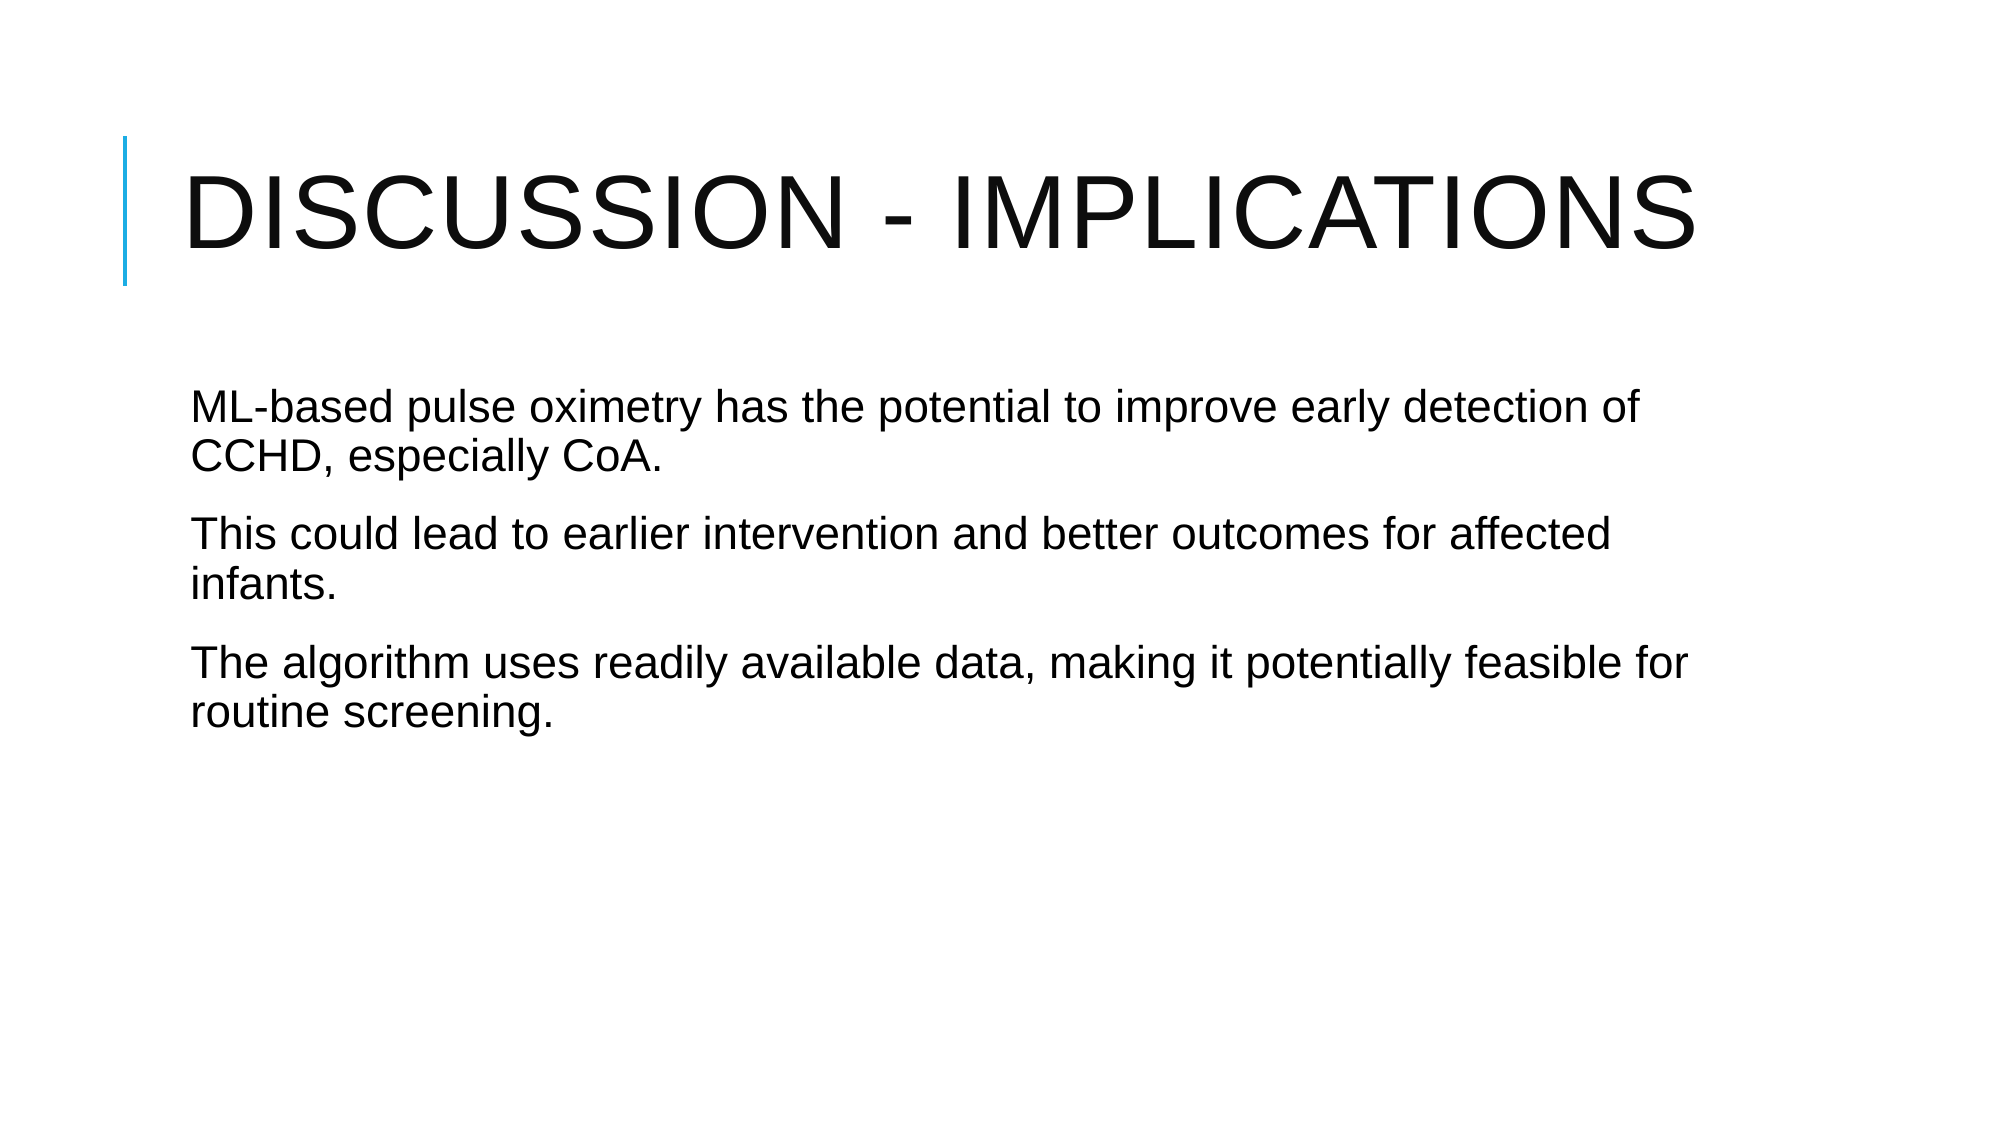

# Discussion - Implications
ML-based pulse oximetry has the potential to improve early detection of CCHD, especially CoA.
This could lead to earlier intervention and better outcomes for affected infants.
The algorithm uses readily available data, making it potentially feasible for routine screening.